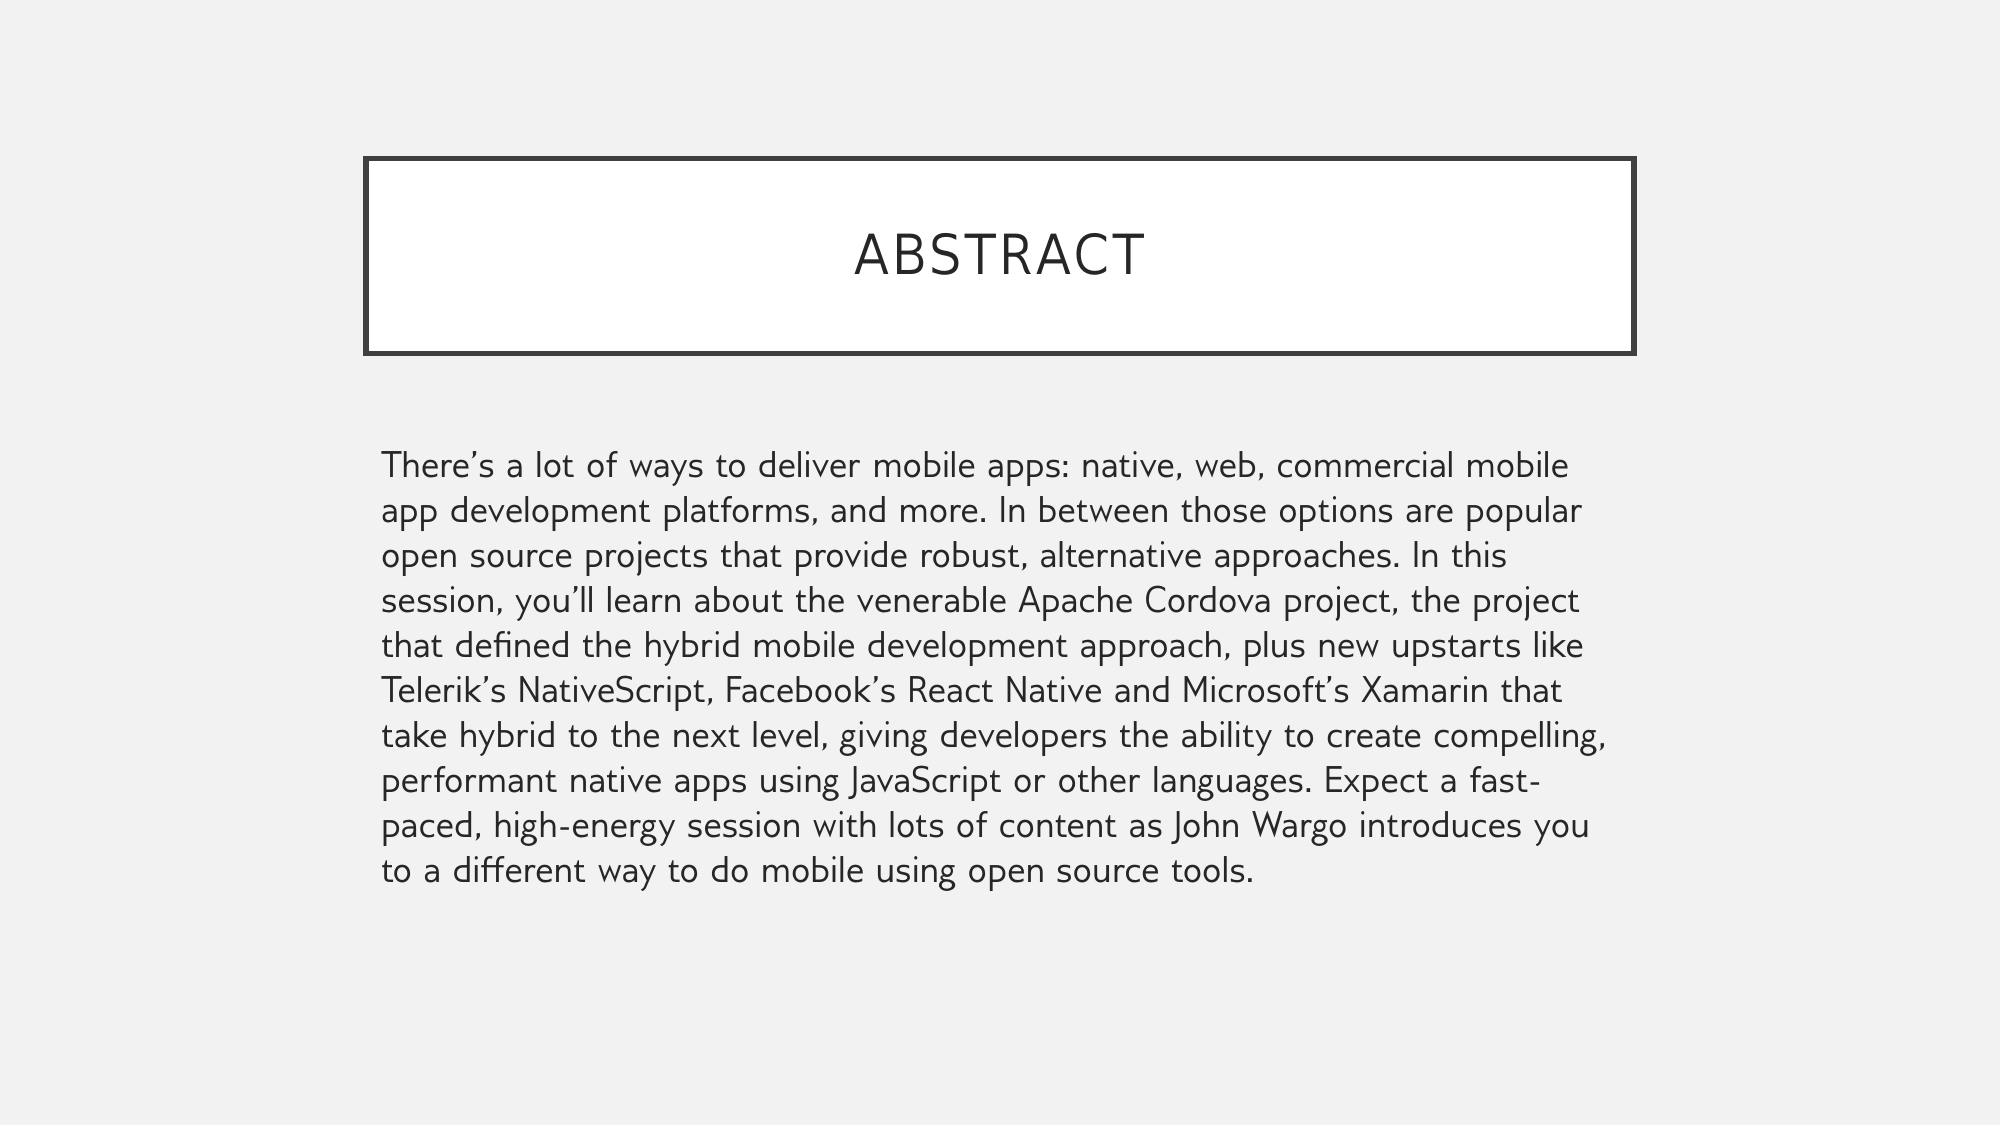

# Abstract
There’s a lot of ways to deliver mobile apps: native, web, commercial mobile app development platforms, and more. In between those options are popular open source projects that provide robust, alternative approaches. In this session, you’ll learn about the venerable Apache Cordova project, the project that defined the hybrid mobile development approach, plus new upstarts like Telerik’s NativeScript, Facebook’s React Native and Microsoft’s Xamarin that take hybrid to the next level, giving developers the ability to create compelling, performant native apps using JavaScript or other languages. Expect a fast-paced, high-energy session with lots of content as John Wargo introduces you to a different way to do mobile using open source tools.